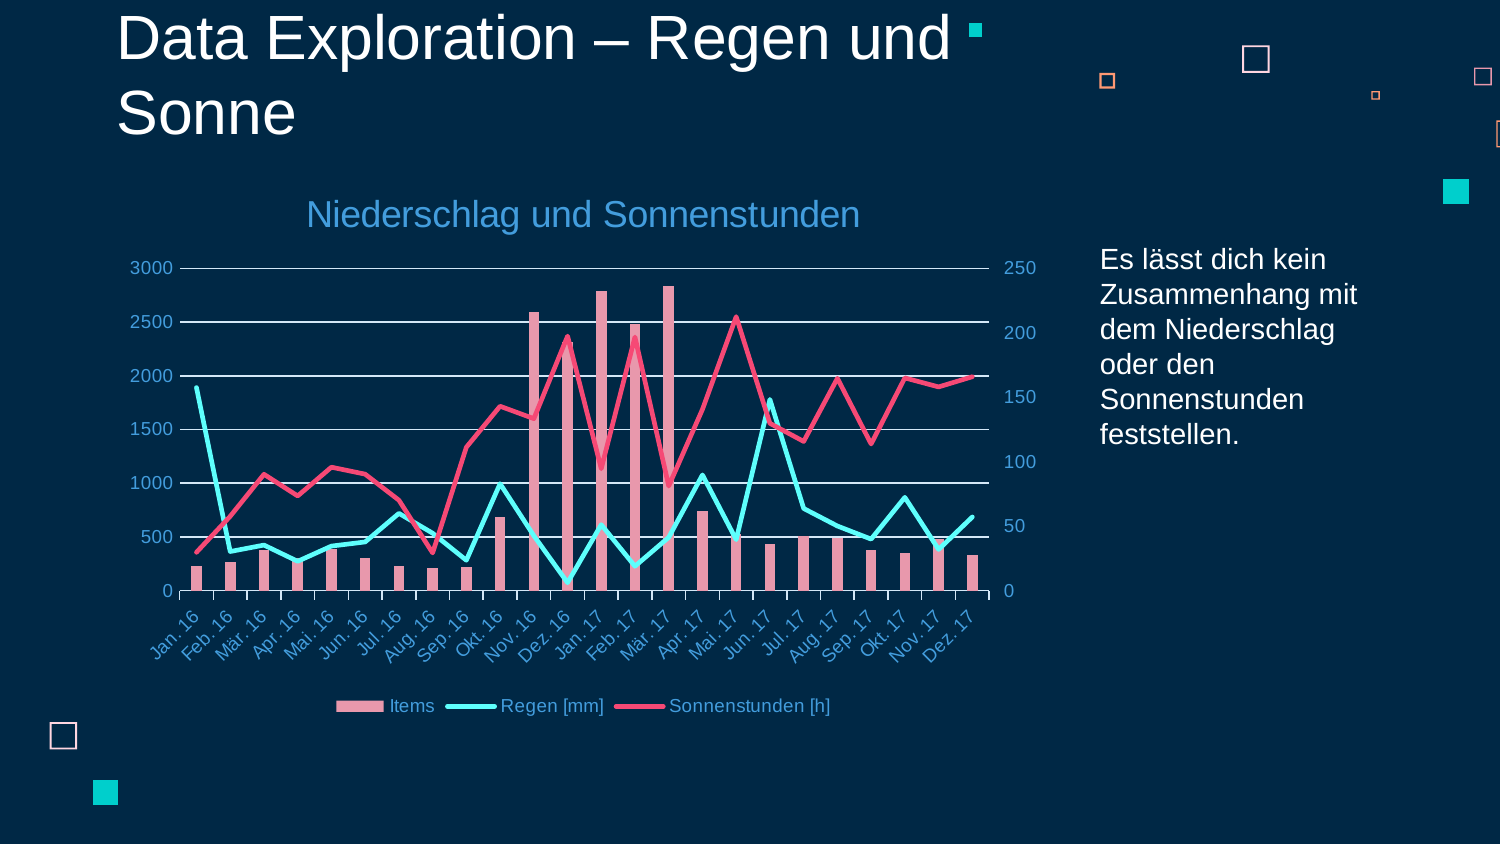

# Data Exploration – Regen und Sonne

### Chart: Niederschlag und Sonnenstunden

| Category | Items | Regen [mm] | Sonnenstunden [h] |
|---|---|---|---|
| 42370 | 233.0 | 157.6 | 29.8 |
| 42401 | 268.0 | 30.4 | 57.7 |
| 42430 | 380.0 | 35.4 | 90.3 |
| 42461 | 308.0 | 22.8 | 73.5 |
| 42491 | 392.0 | 34.6 | 95.8 |
| 42522 | 307.0 | 37.8 | 90.4 |
| 42552 | 229.0 | 60.0 | 70.2 |
| 42583 | 212.0 | 44.6 | 29.3 |
| 42614 | 218.0 | 23.6 | 111.3 |
| 42644 | 688.0 | 83.0 | 143.1 |
| 42675 | 2593.0 | 42.6 | 133.5 |
| 42705 | 2316.0 | 6.2 | 197.5 |
| 42736 | 2794.0 | 51.2 | 94.6 |
| 42767 | 2480.0 | 19.0 | 196.8 |
| 42795 | 2840.0 | 41.4 | 81.2 |
| 42826 | 740.0 | 89.8 | 140.7 |
| 42856 | 532.0 | 39.6 | 212.6 |
| 42917 | 512.0 | 63.8 | 115.8 |
| 42887 | 432.0 | 148.4 | 129.9 |
| 42948 | 488.0 | 50.2 | 164.8 |
| 42979 | 378.0 | 40.0 | 113.8 |
| 43009 | 353.0 | 72.4 | 165.1 |
| 43040 | 483.0 | 32.0 | 158.1 |
| 43070 | 331.0 | 57.2 | 166.0 |
Es lässt dich kein Zusammenhang mit dem Niederschlag oder den Sonnenstunden feststellen.